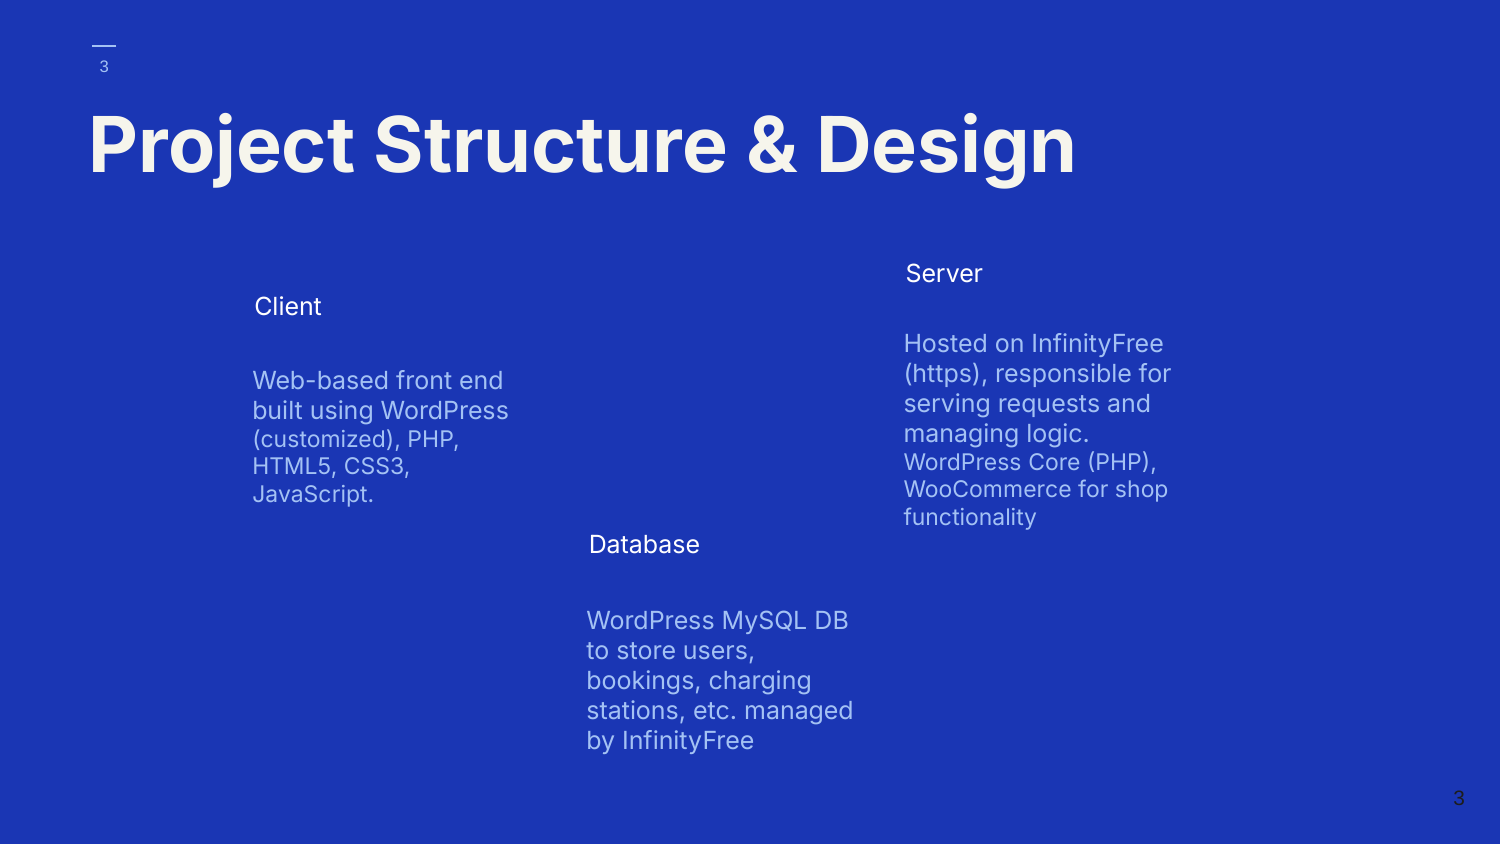

# Project Structure & Design
Server
Client
Hosted on InfinityFree (https), responsible for serving requests and managing logic. WordPress Core (PHP), WooCommerce for shop functionality
Web-based front end built using WordPress (customized), PHP, HTML5, CSS3, JavaScript.

Database
WordPress MySQL DB to store users, bookings, charging stations, etc. managed by InfinityFree
3